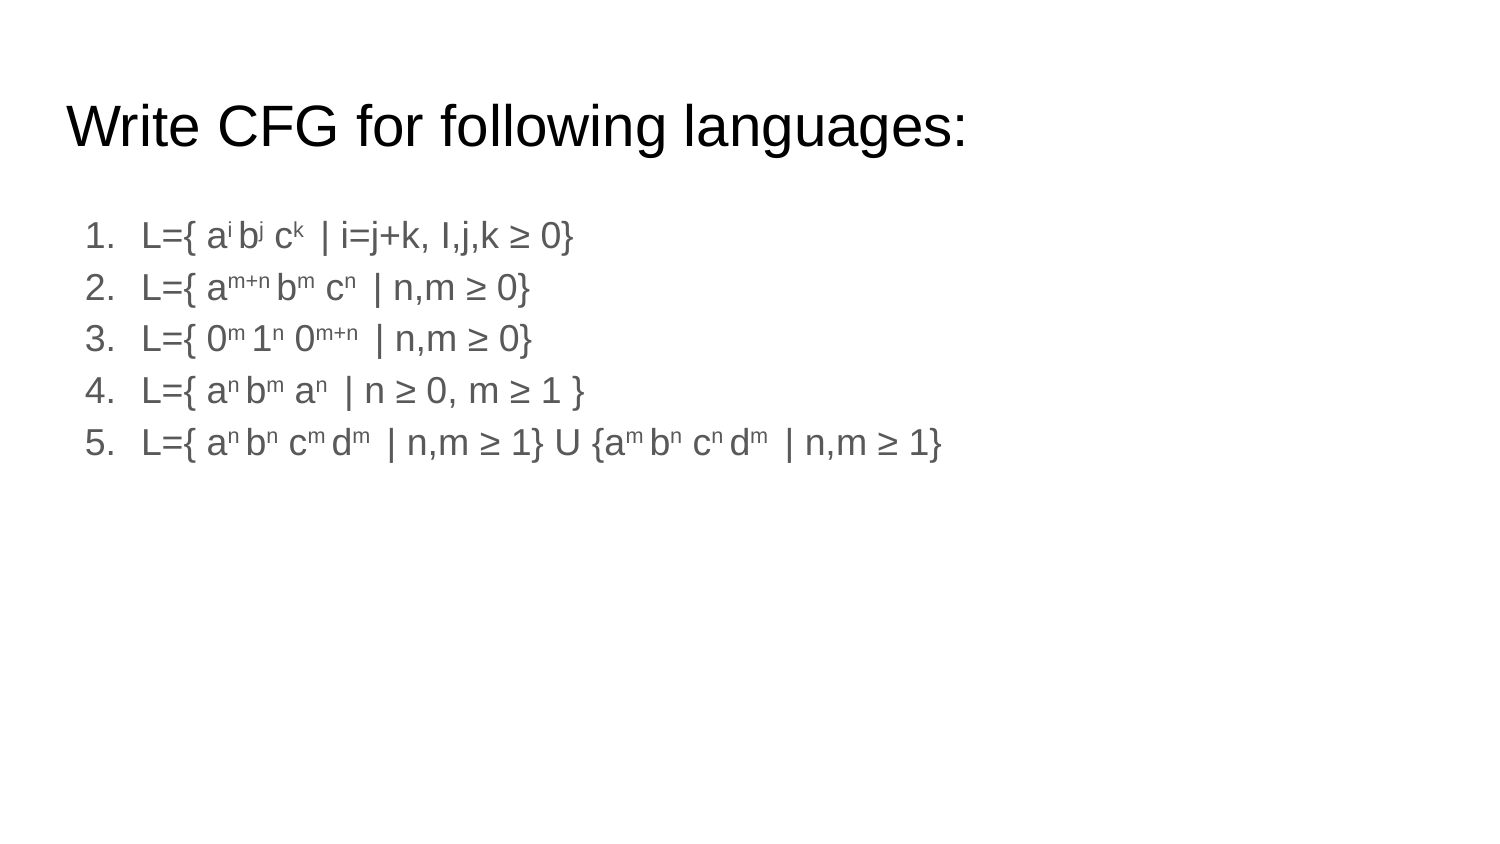

# Write CFG for following languages:
L={ ai bj ck  | i=j+k, I,j,k ≥ 0}
L={ am+n bm cn  | n,m ≥ 0}
L={ 0m 1n 0m+n  | n,m ≥ 0}
L={ an bm an  | n ≥ 0, m ≥ 1 }
L={ an bn cm dm  | n,m ≥ 1} U {am bn cn dm  | n,m ≥ 1}